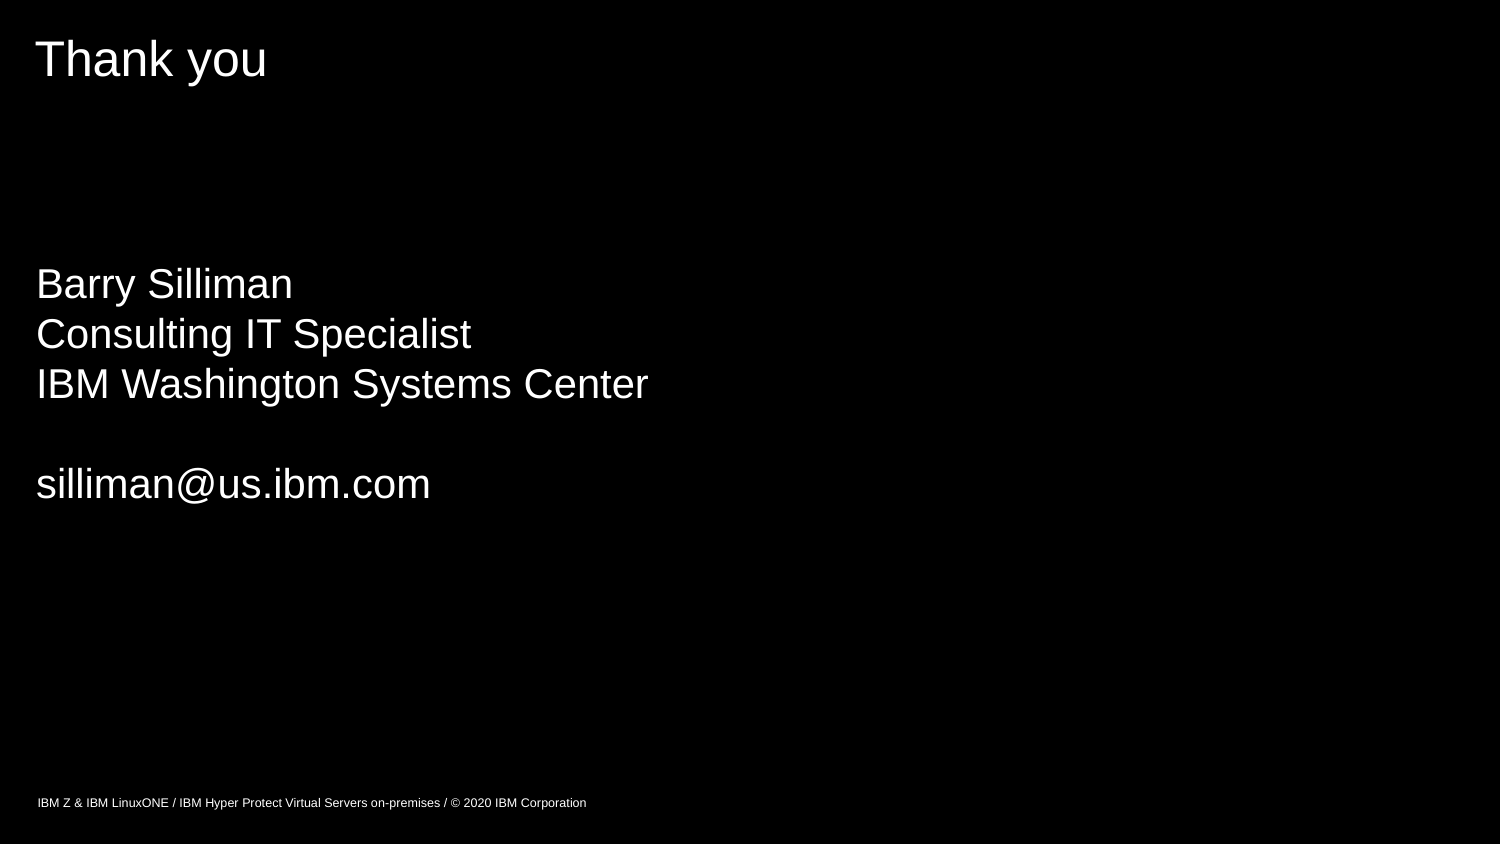

# Thank you

Barry Silliman
Consulting IT Specialist
IBM Washington Systems Center

silliman@us.ibm.com
IBM Z & IBM LinuxONE / IBM Hyper Protect Virtual Servers on-premises / © 2020 IBM Corporation